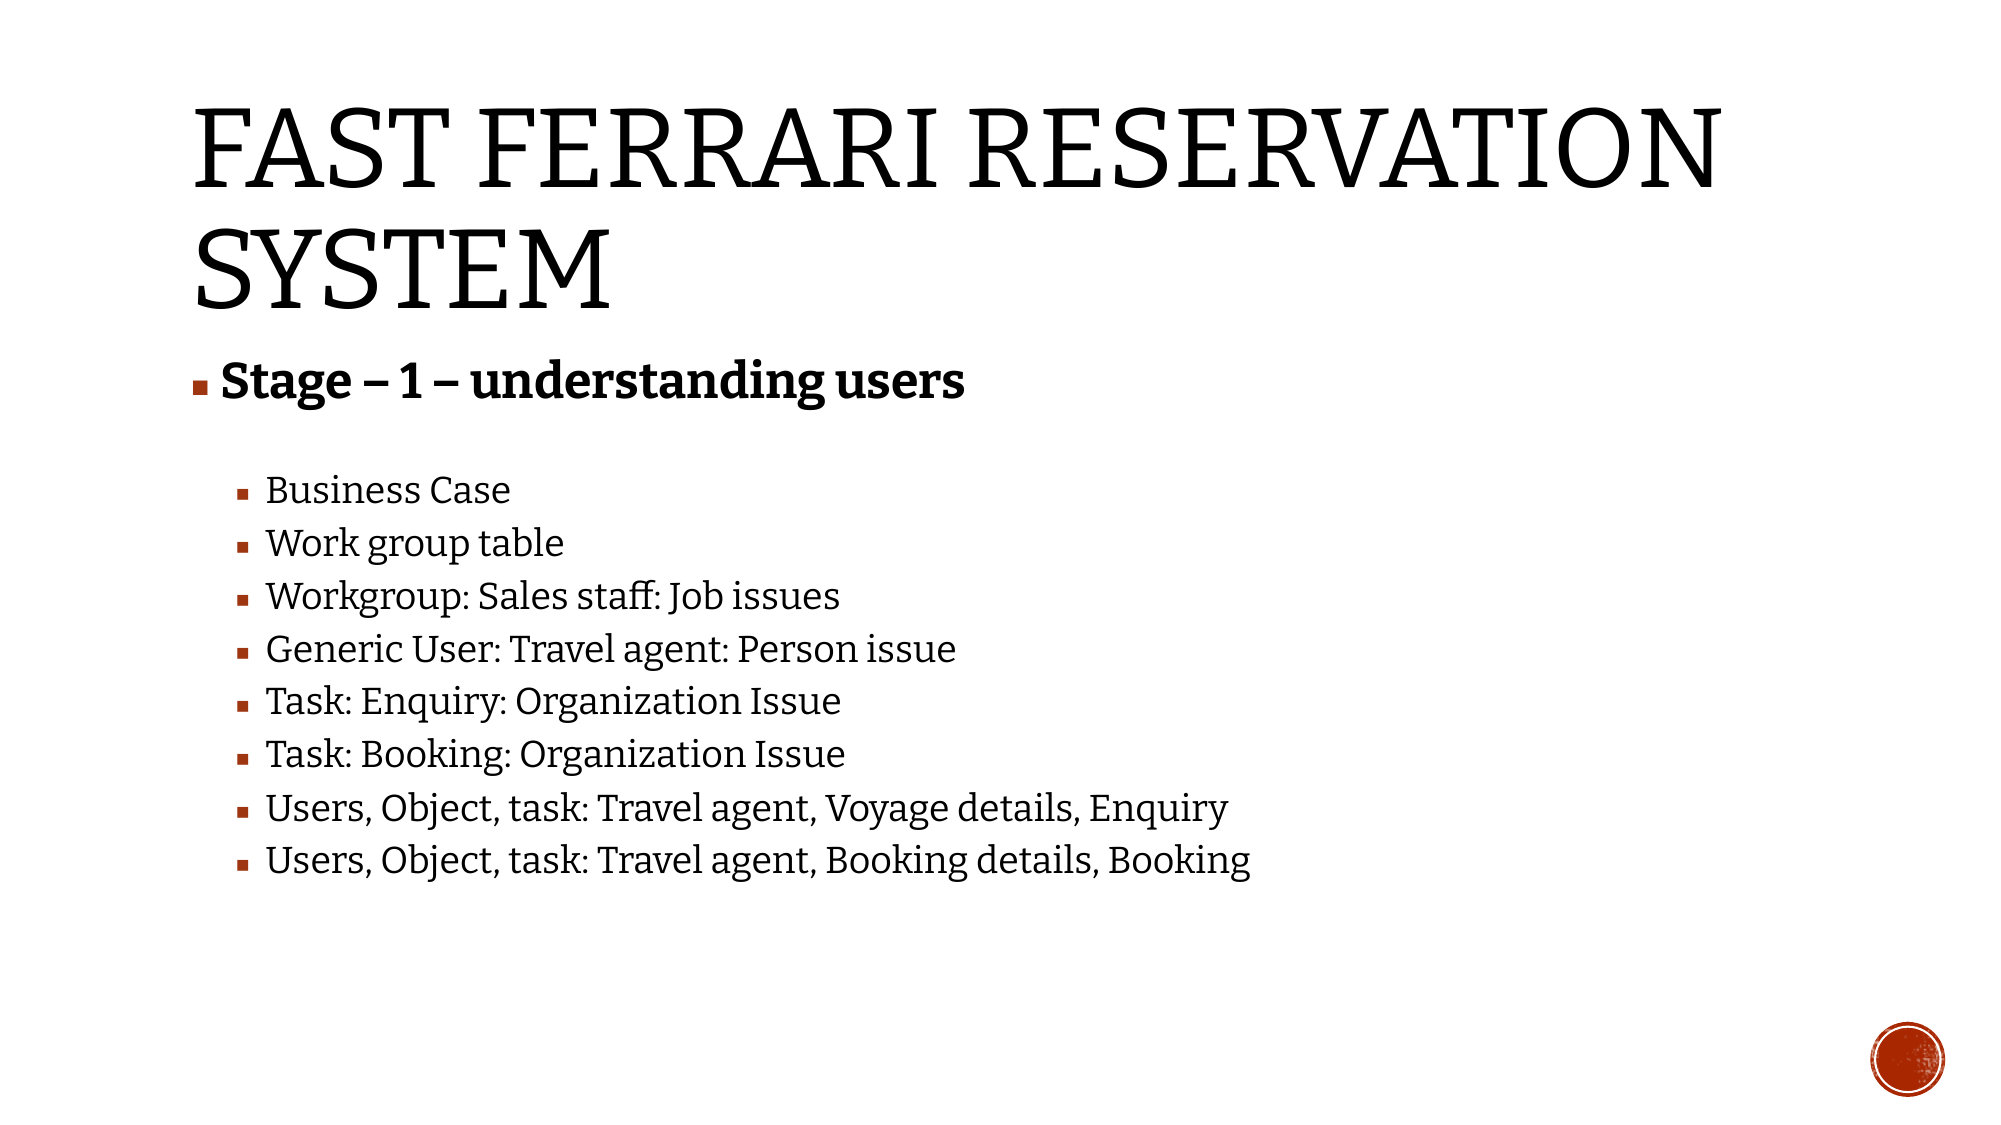

# FAST FERRARI RESERVATION SYSTEM
Stage – 1 – understanding users

Business Case
Work group table
Workgroup: Sales staff: Job issues
Generic User: Travel agent: Person issue
Task: Enquiry: Organization Issue
Task: Booking: Organization Issue
Users, Object, task: Travel agent, Voyage details, Enquiry
Users, Object, task: Travel agent, Booking details, Booking